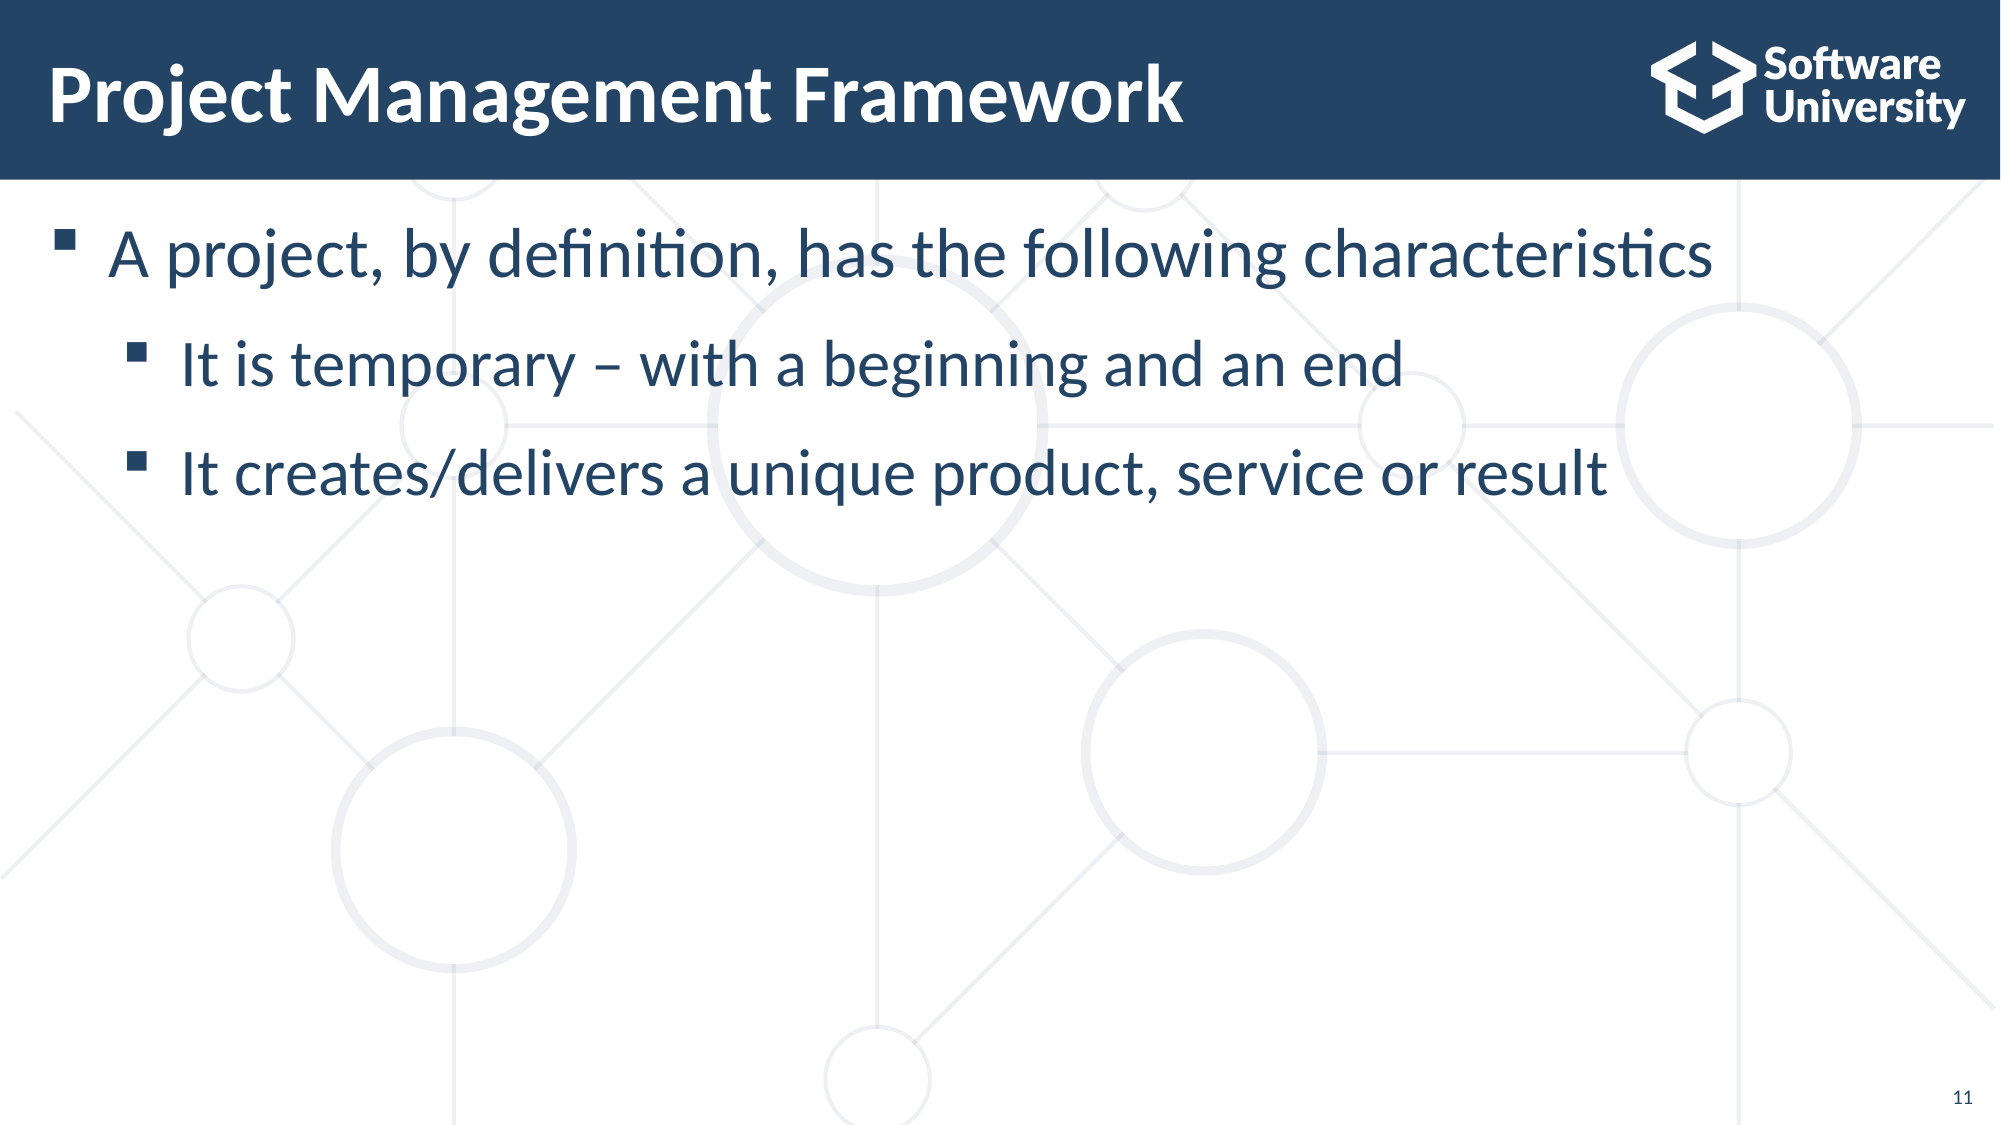

11
# Project Management Framework
A project, by definition, has the following characteristics
It is temporary – with a beginning and an end
It creates/delivers a unique product, service or result